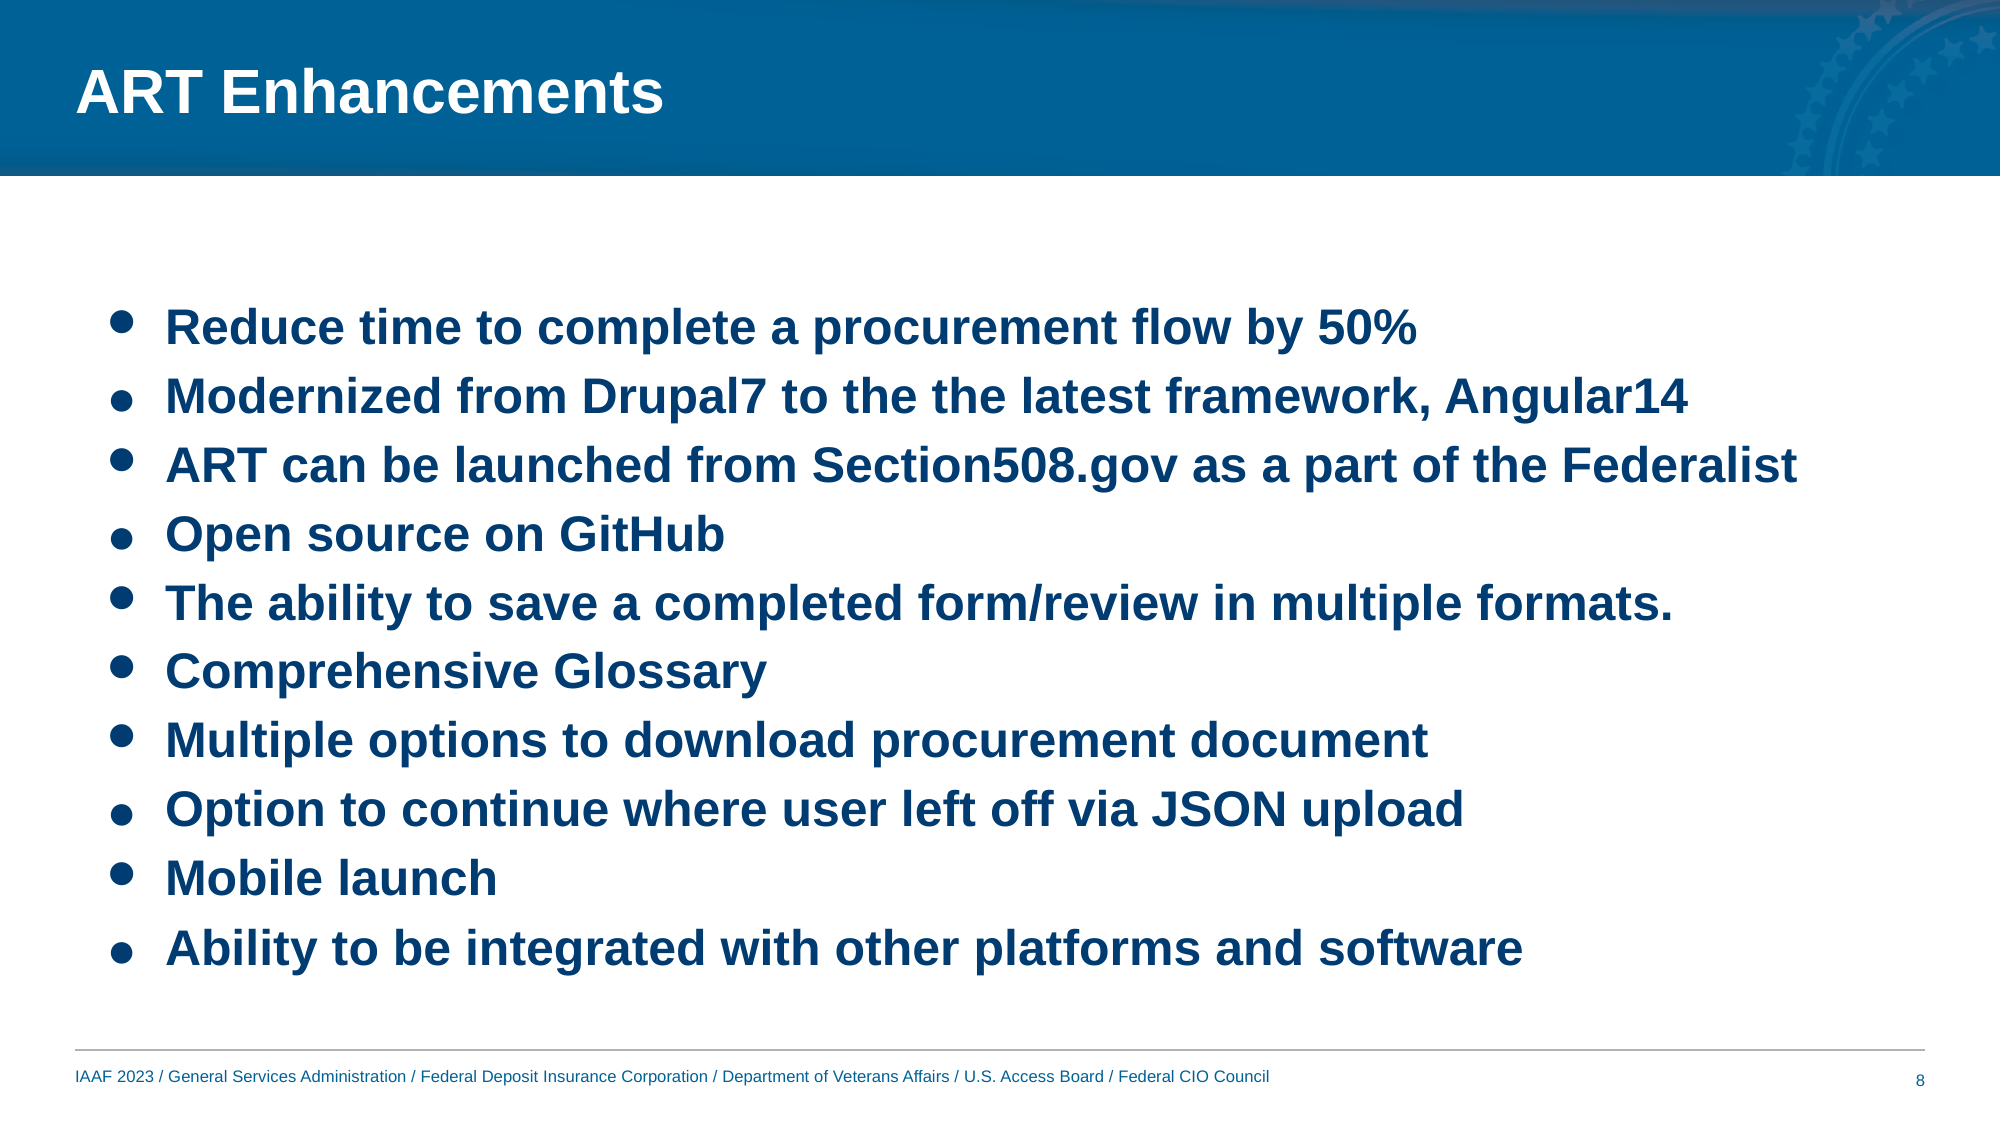

# ART Enhancements
Reduce time to complete a procurement flow by 50%
Modernized from Drupal7 to the the latest framework, Angular14
ART can be launched from Section508.gov as a part of the Federalist
Open source on GitHub
The ability to save a completed form/review in multiple formats.
Comprehensive Glossary
Multiple options to download procurement document
Option to continue where user left off via JSON upload
Mobile launch
Ability to be integrated with other platforms and software
8